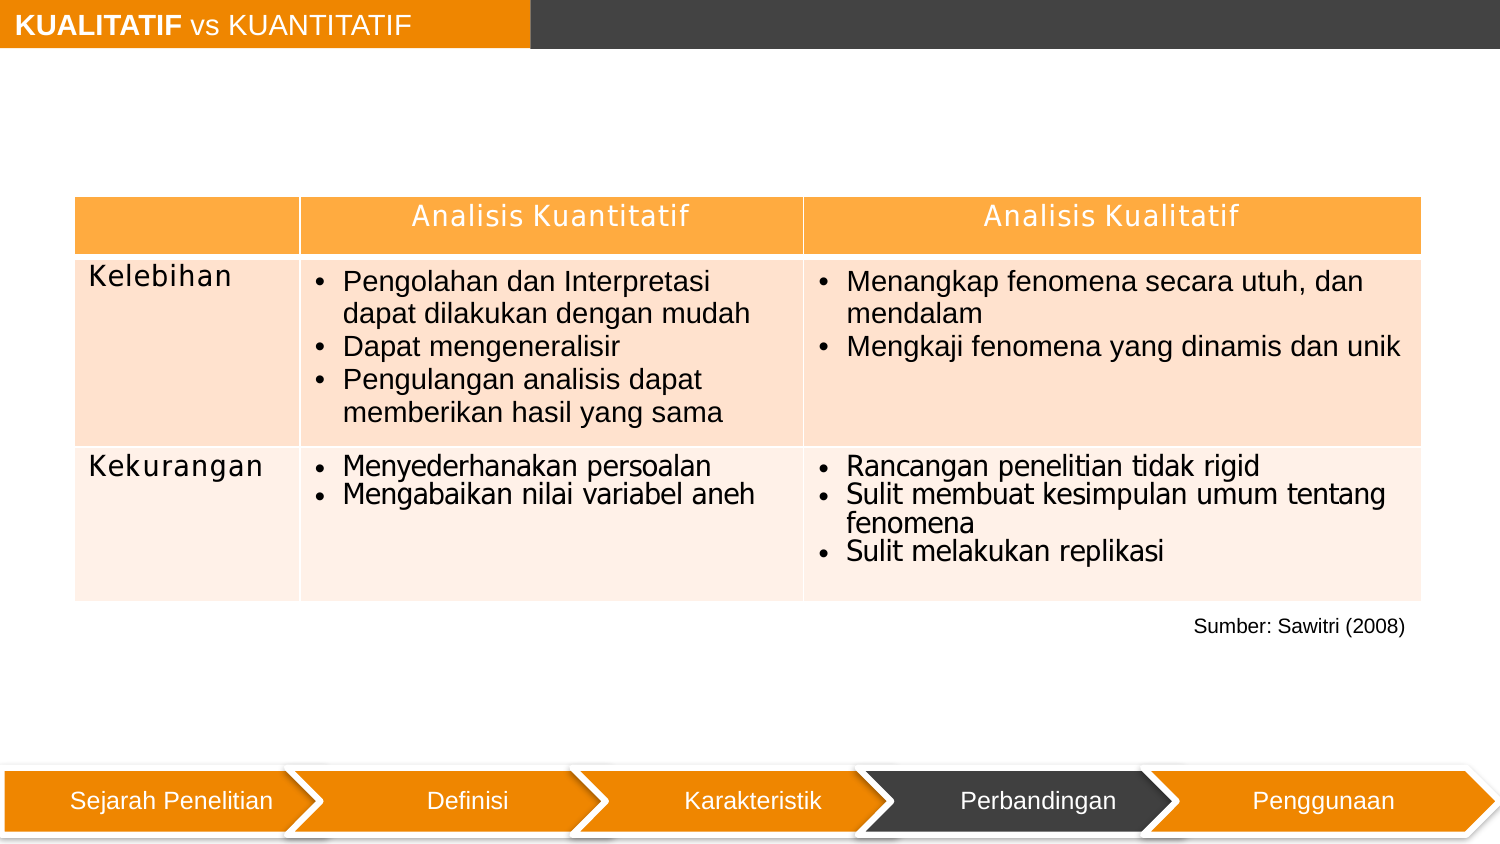

KUALITATIF vs KUANTITATIF
|  | Analisis Kuantitatif | Analisis Kualitatif |
| --- | --- | --- |
| Kelebihan | Pengolahan dan Interpretasi dapat dilakukan dengan mudah Dapat mengeneralisir Pengulangan analisis dapat memberikan hasil yang sama | Menangkap fenomena secara utuh, dan mendalam Mengkaji fenomena yang dinamis dan unik |
| Kekurangan | Menyederhanakan persoalan Mengabaikan nilai variabel aneh | Rancangan penelitian tidak rigid Sulit membuat kesimpulan umum tentang fenomena Sulit melakukan replikasi |
Sumber: Sawitri (2008)
Sejarah Penelitian
Definisi
Karakteristik
Perbandingan
Penggunaan